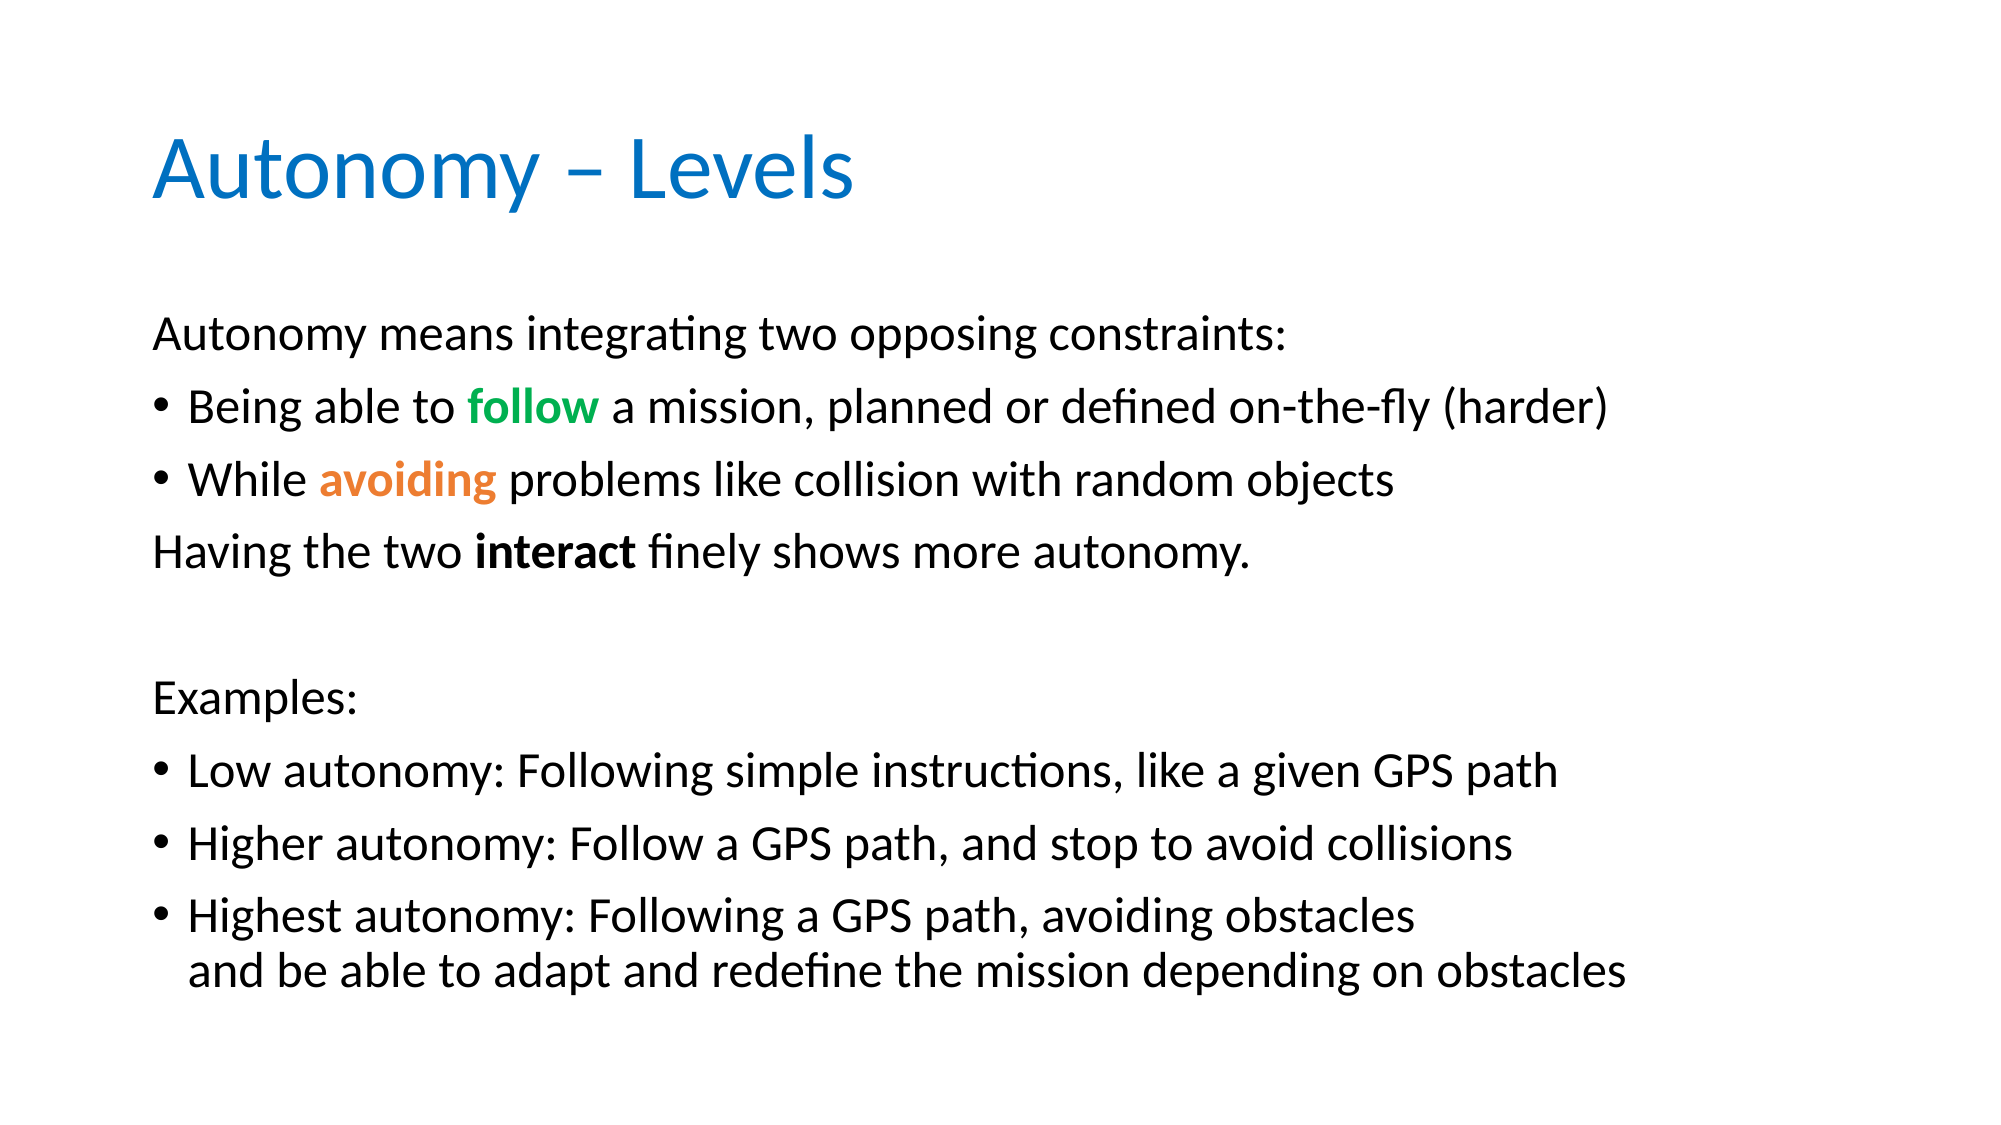

# Autonomy – Levels
Autonomy means integrating two opposing constraints:
Being able to follow a mission, planned or defined on-the-fly (harder)
While avoiding problems like collision with random objects
Having the two interact finely shows more autonomy.

Examples:
Low autonomy: Following simple instructions, like a given GPS path
Higher autonomy: Follow a GPS path, and stop to avoid collisions
Highest autonomy: Following a GPS path, avoiding obstacles
and be able to adapt and redefine the mission depending on obstacles